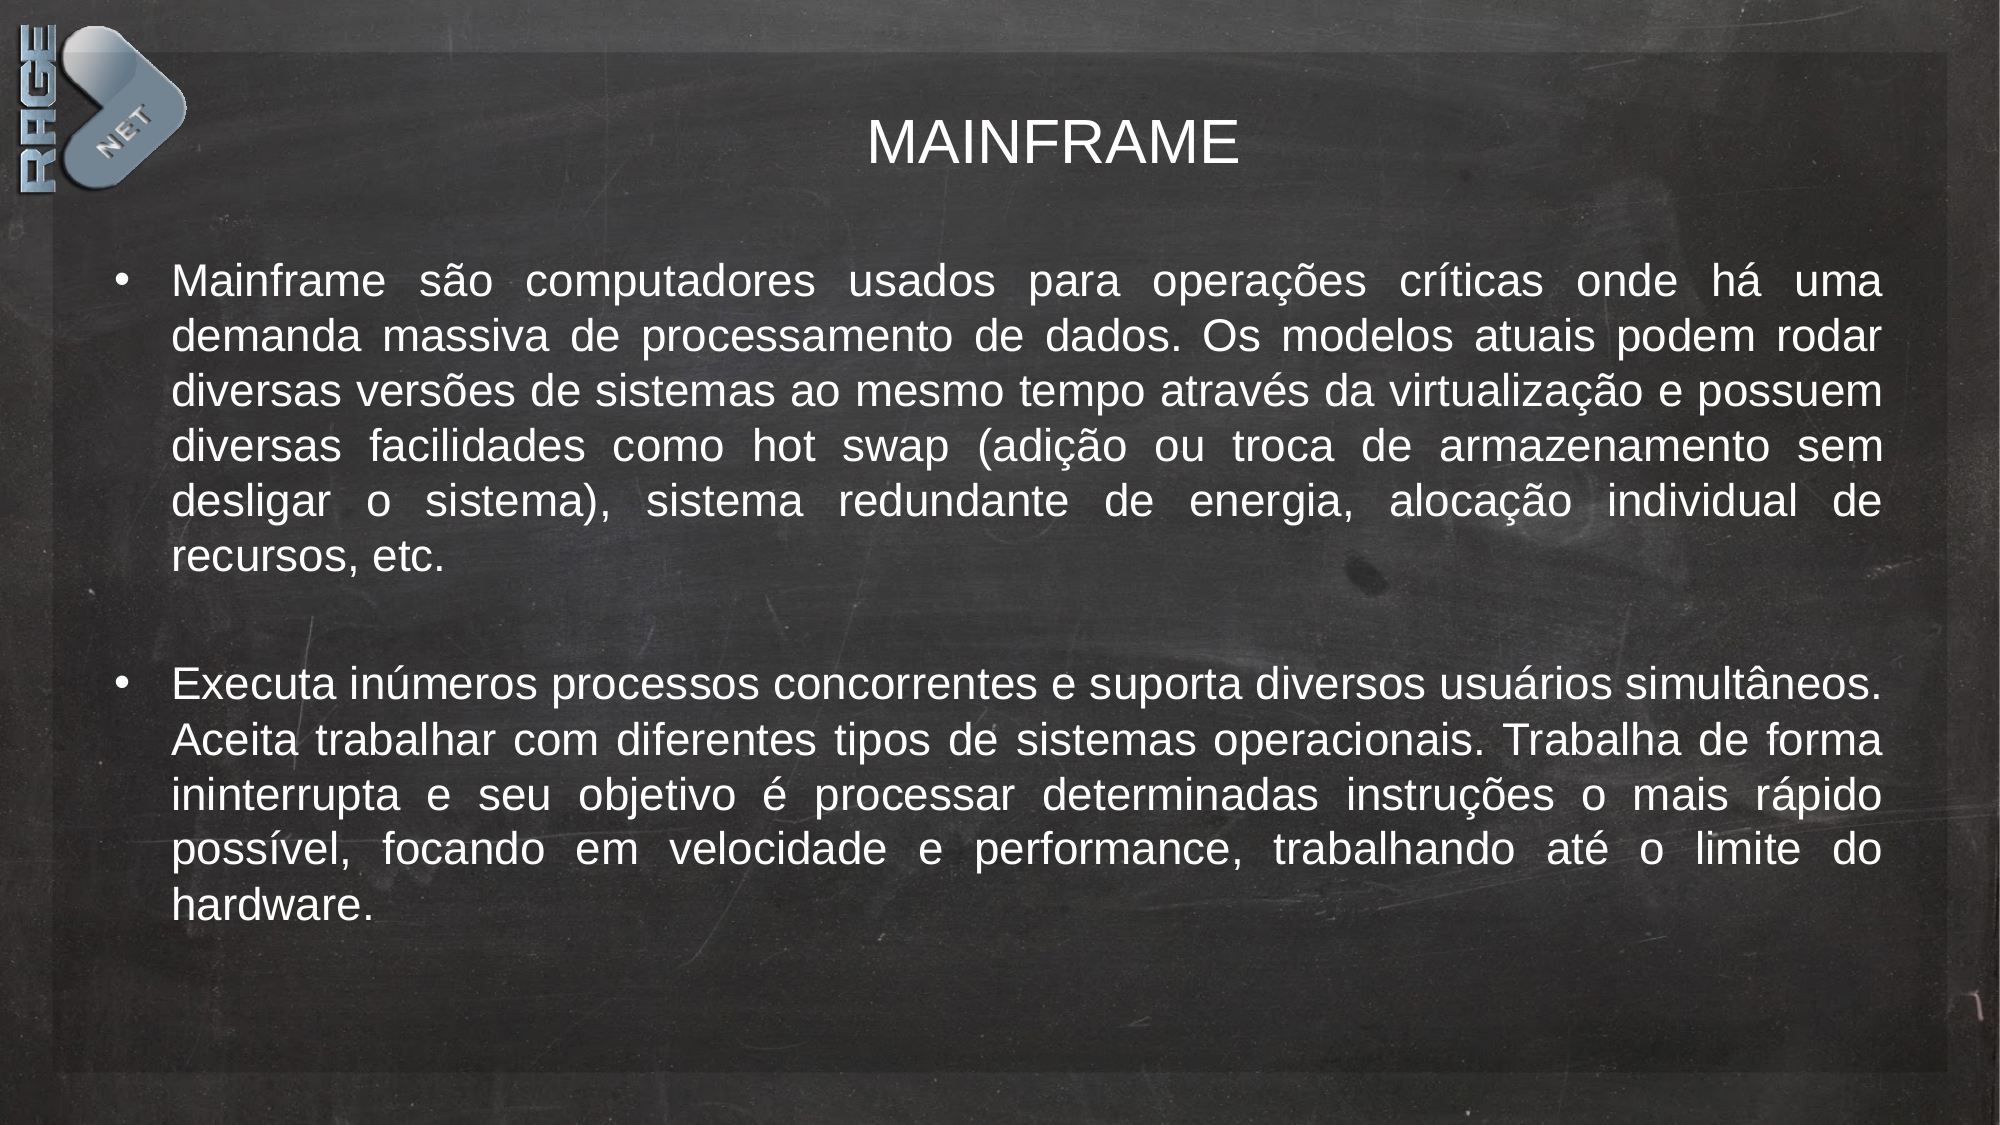

# mainframe
Mainframe são computadores usados para operações críticas onde há uma demanda massiva de processamento de dados. Os modelos atuais podem rodar diversas versões de sistemas ao mesmo tempo através da virtualização e possuem diversas facilidades como hot swap (adição ou troca de armazenamento sem desligar o sistema), sistema redundante de energia, alocação individual de recursos, etc.

Executa inúmeros processos concorrentes e suporta diversos usuários simultâneos. Aceita trabalhar com diferentes tipos de sistemas operacionais. Trabalha de forma ininterrupta e seu objetivo é processar determinadas instruções o mais rápido possível, focando em velocidade e performance, trabalhando até o limite do hardware.